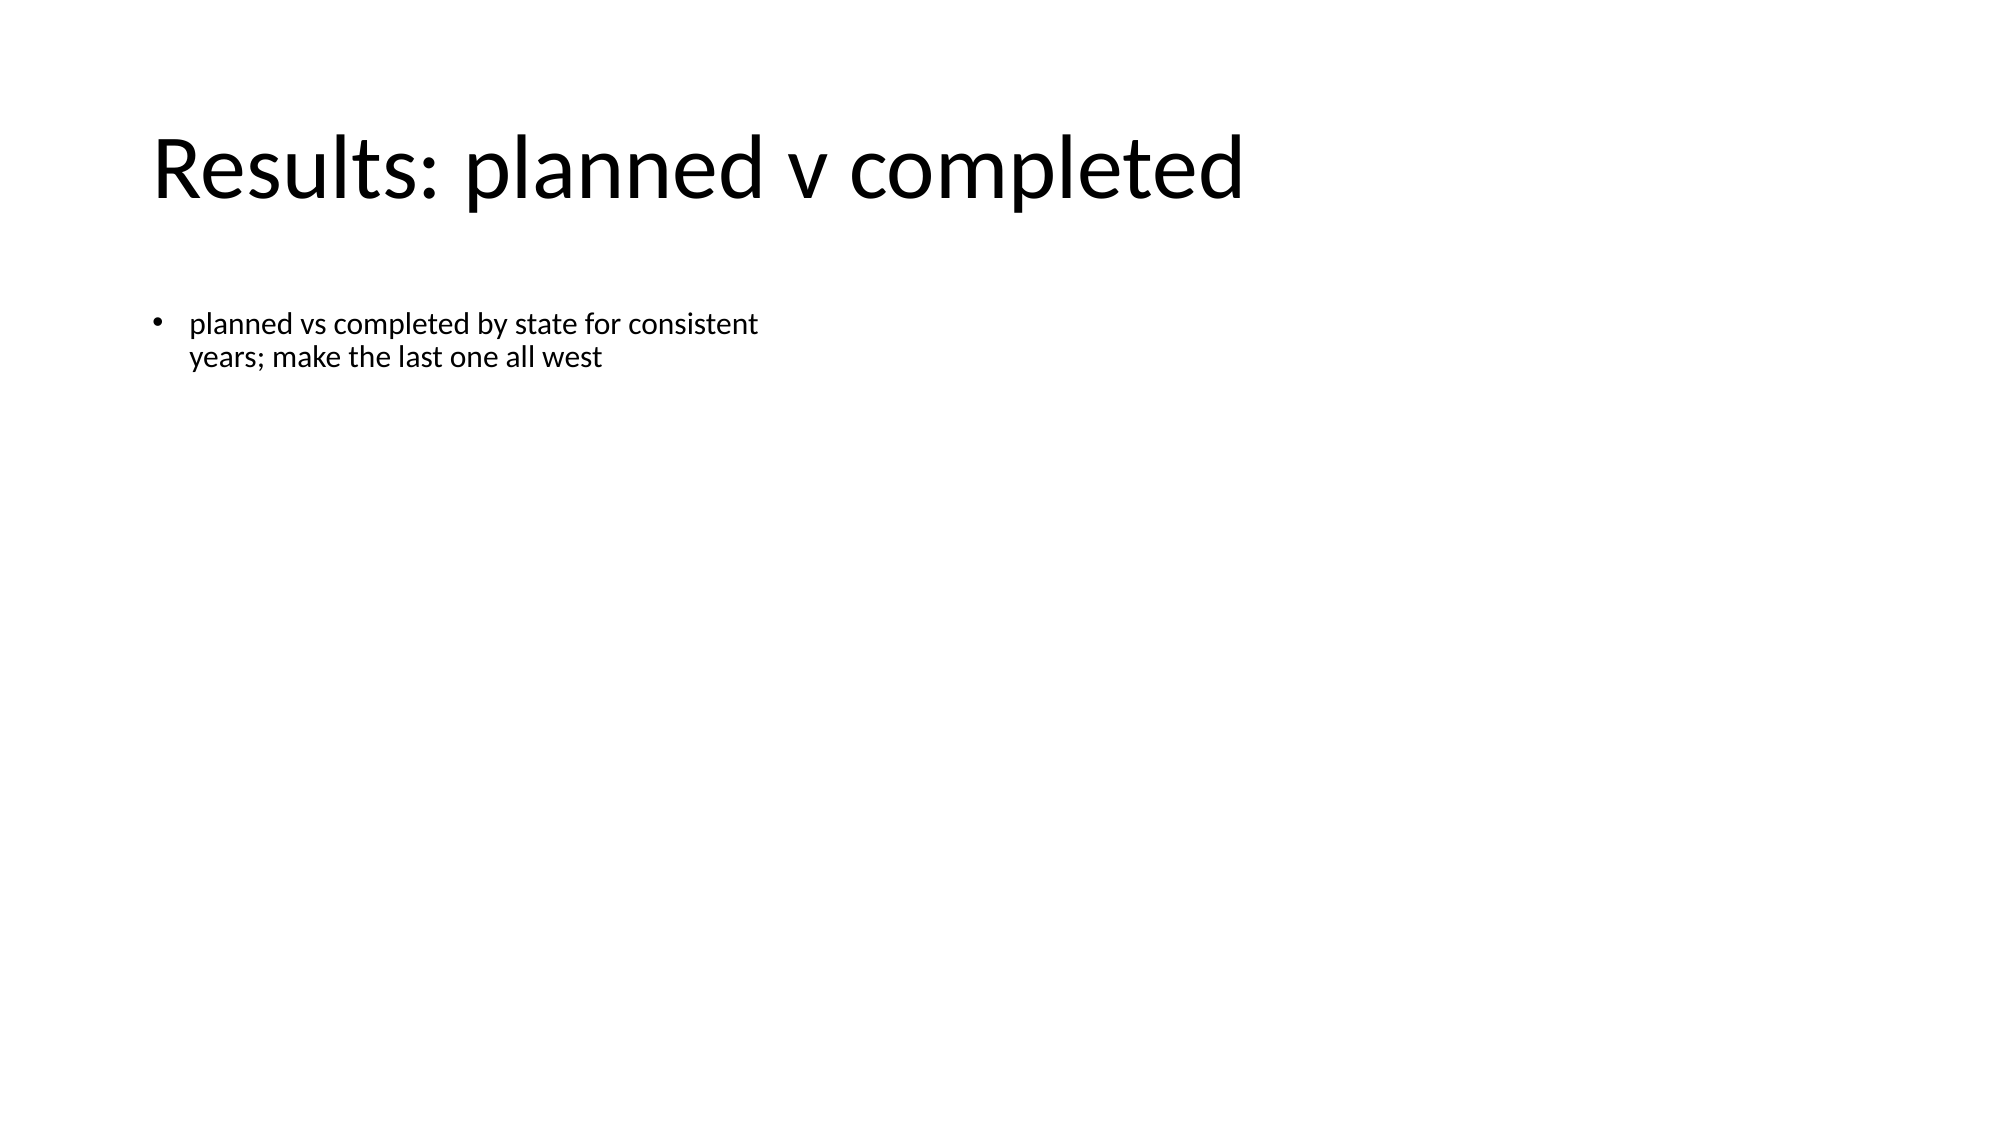

# Results: planned v completed
planned vs completed by state for consistent years; make the last one all west